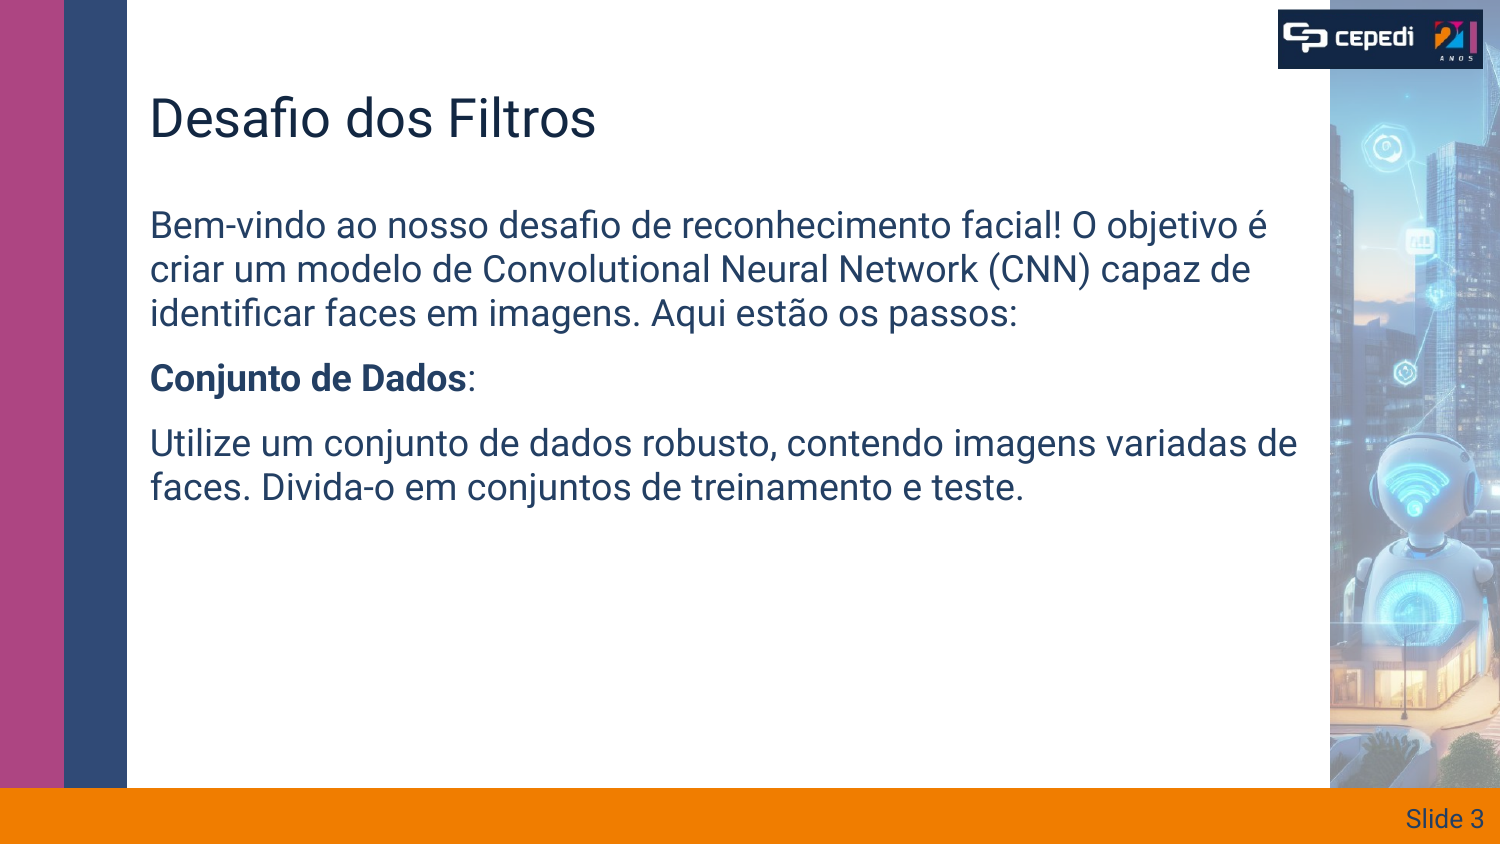

# Desafio dos Filtros
Bem-vindo ao nosso desafio de reconhecimento facial! O objetivo é criar um modelo de Convolutional Neural Network (CNN) capaz de identificar faces em imagens. Aqui estão os passos:
Conjunto de Dados:
Utilize um conjunto de dados robusto, contendo imagens variadas de faces. Divida-o em conjuntos de treinamento e teste.

Slide 3